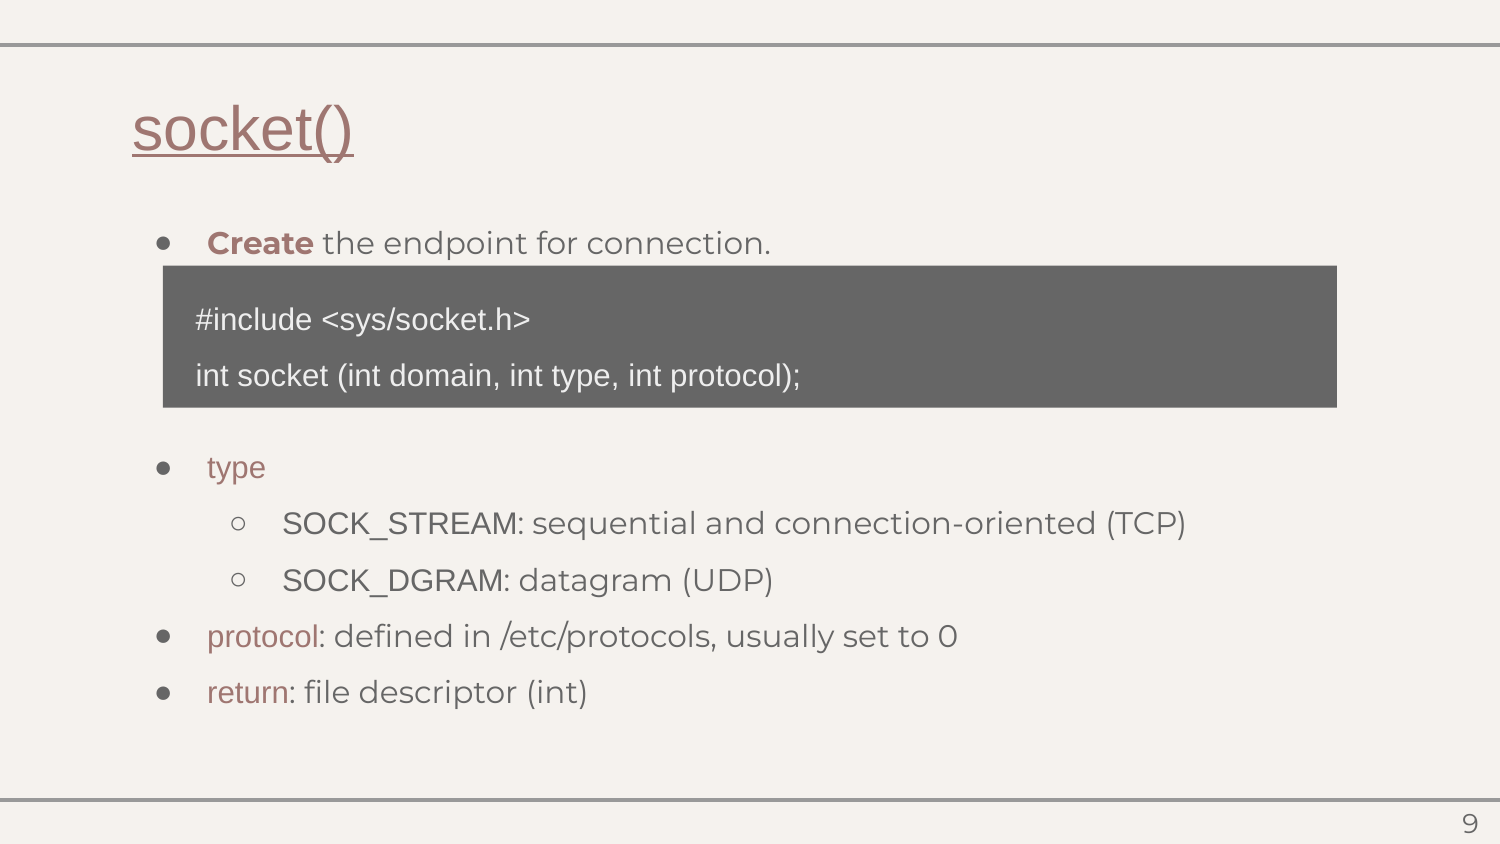

# socket()
Create the endpoint for connection.

type
SOCK_STREAM: sequential and connection-oriented (TCP)
SOCK_DGRAM: datagram (UDP)
protocol: defined in /etc/protocols, usually set to 0
return: file descriptor (int)
#include <sys/socket.h>
int socket (int domain, int type, int protocol);
9